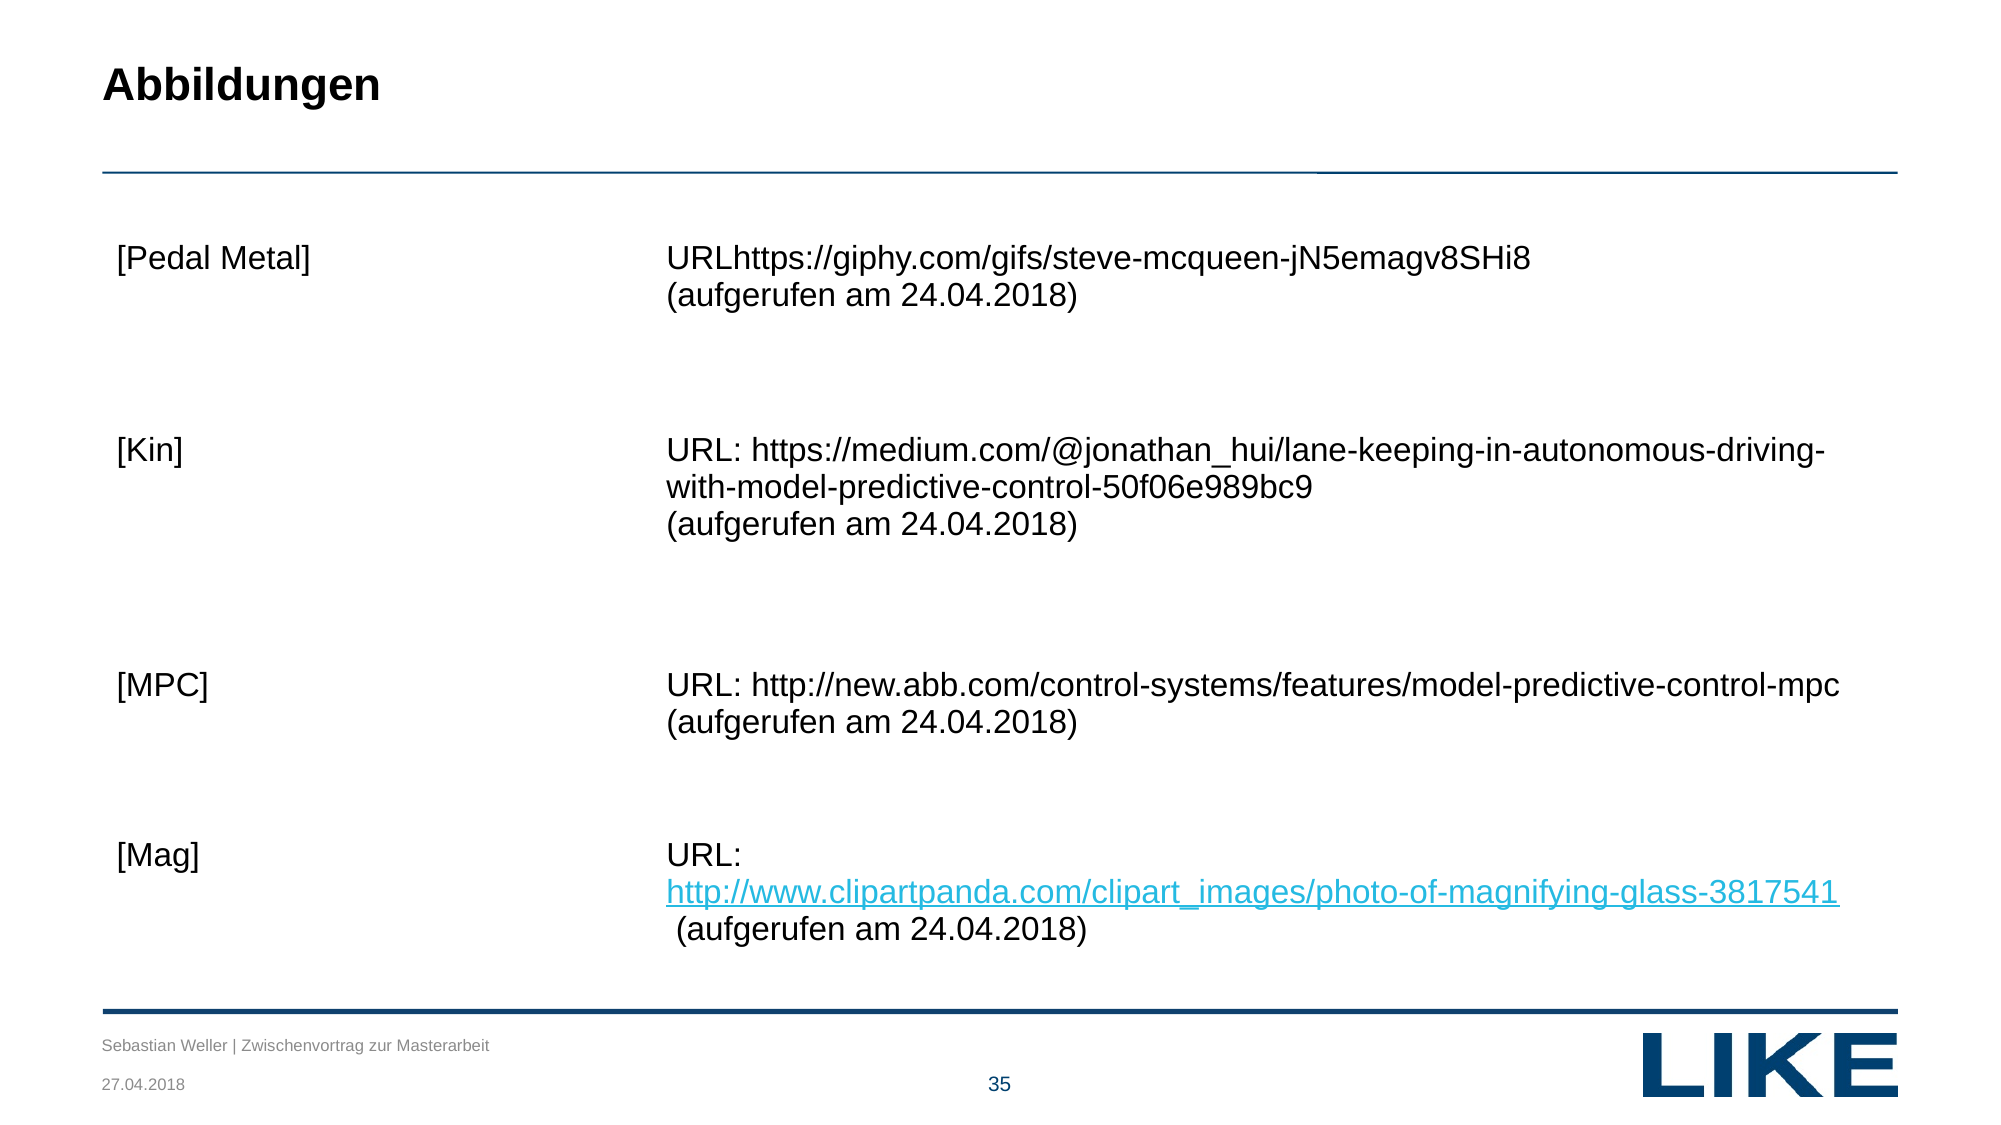

# Abbildungen
| [Pedal Metal] | URLhttps://giphy.com/gifs/steve-mcqueen-jN5emagv8SHi8 (aufgerufen am 24.04.2018) |
| --- | --- |
| [Kin] | URL: https://medium.com/@jonathan\_hui/lane-keeping-in-autonomous-driving-with-model-predictive-control-50f06e989bc9 (aufgerufen am 24.04.2018) |
| [MPC] | URL: http://new.abb.com/control-systems/features/model-predictive-control-mpc (aufgerufen am 24.04.2018) |
| [Mag] | URL: http://www.clipartpanda.com/clipart\_images/photo-of-magnifying-glass-3817541 (aufgerufen am 24.04.2018) |
Sebastian Weller | Zwischenvortrag zur Masterarbeit
27.04.2018